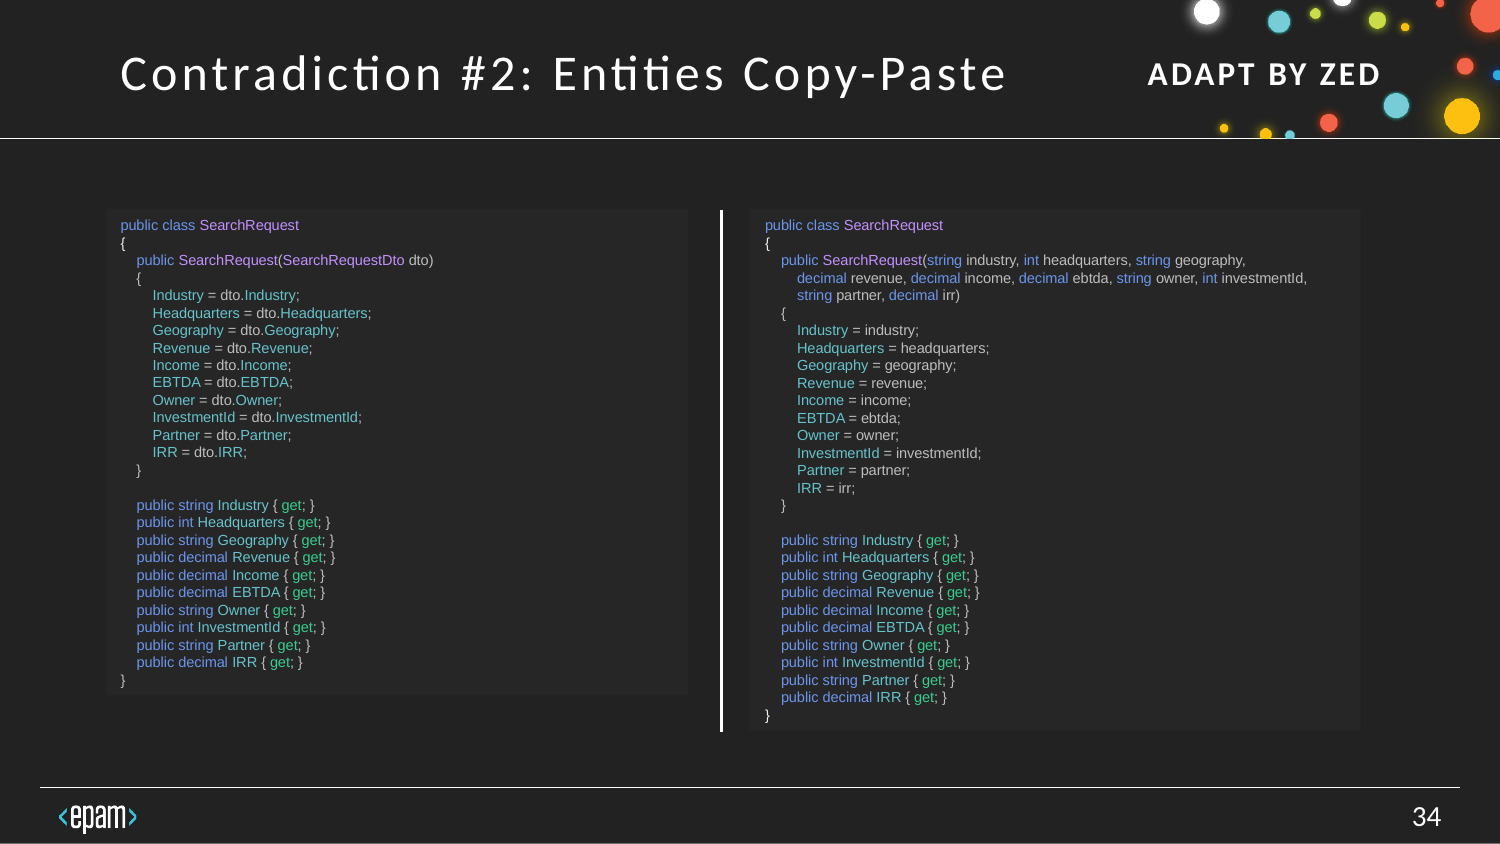

Contradiction #2: Entities Copy-Paste
public class SearchRequest
{
    public SearchRequest(SearchRequestDto dto)
    {
        Industry = dto.Industry;
        Headquarters = dto.Headquarters;
        Geography = dto.Geography;
        Revenue = dto.Revenue;
        Income = dto.Income;
        EBTDA = dto.EBTDA;
        Owner = dto.Owner;
        InvestmentId = dto.InvestmentId;
        Partner = dto.Partner;
        IRR = dto.IRR;
    }
    public string Industry { get; }
    public int Headquarters { get; }
    public string Geography { get; }
    public decimal Revenue { get; }
    public decimal Income { get; }
    public decimal EBTDA { get; }
    public string Owner { get; }
    public int InvestmentId { get; }
    public string Partner { get; }
    public decimal IRR { get; }
}
public class SearchRequest
{
    public SearchRequest(string industry, int headquarters, string geography,
        decimal revenue, decimal income, decimal ebtda, string owner, int investmentId,
        string partner, decimal irr)
    {
        Industry = industry;
        Headquarters = headquarters;
        Geography = geography;
        Revenue = revenue;
        Income = income;
        EBTDA = ebtda;
        Owner = owner;
        InvestmentId = investmentId;
        Partner = partner;
        IRR = irr;
    }
    public string Industry { get; }
    public int Headquarters { get; }
    public string Geography { get; }
    public decimal Revenue { get; }
    public decimal Income { get; }
    public decimal EBTDA { get; }
    public string Owner { get; }
    public int InvestmentId { get; }
    public string Partner { get; }
    public decimal IRR { get; }
}
34